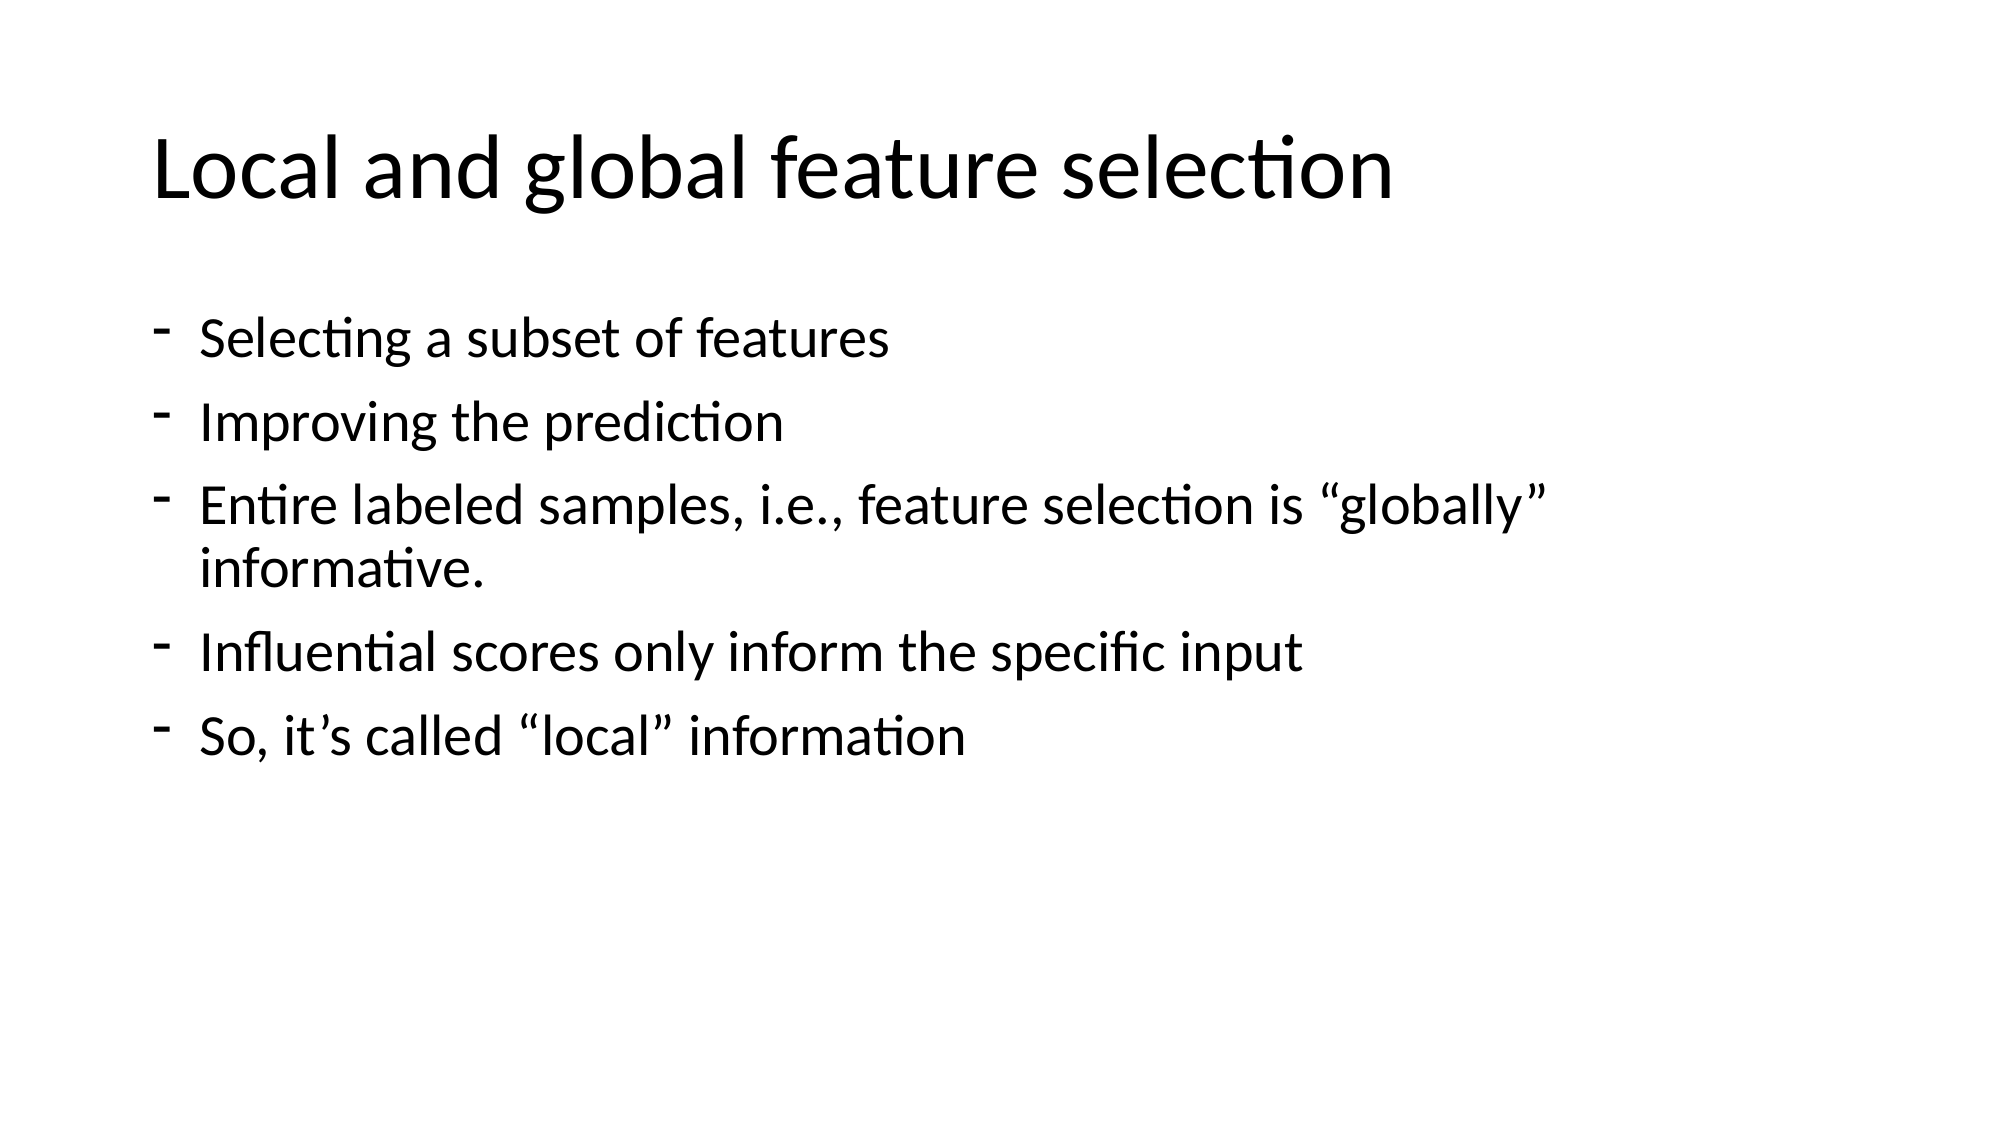

# Local and global feature selection
Selecting a subset of features
Improving the prediction
Entire labeled samples, i.e., feature selection is “globally” informative.
Influential scores only inform the specific input
So, it’s called “local” information